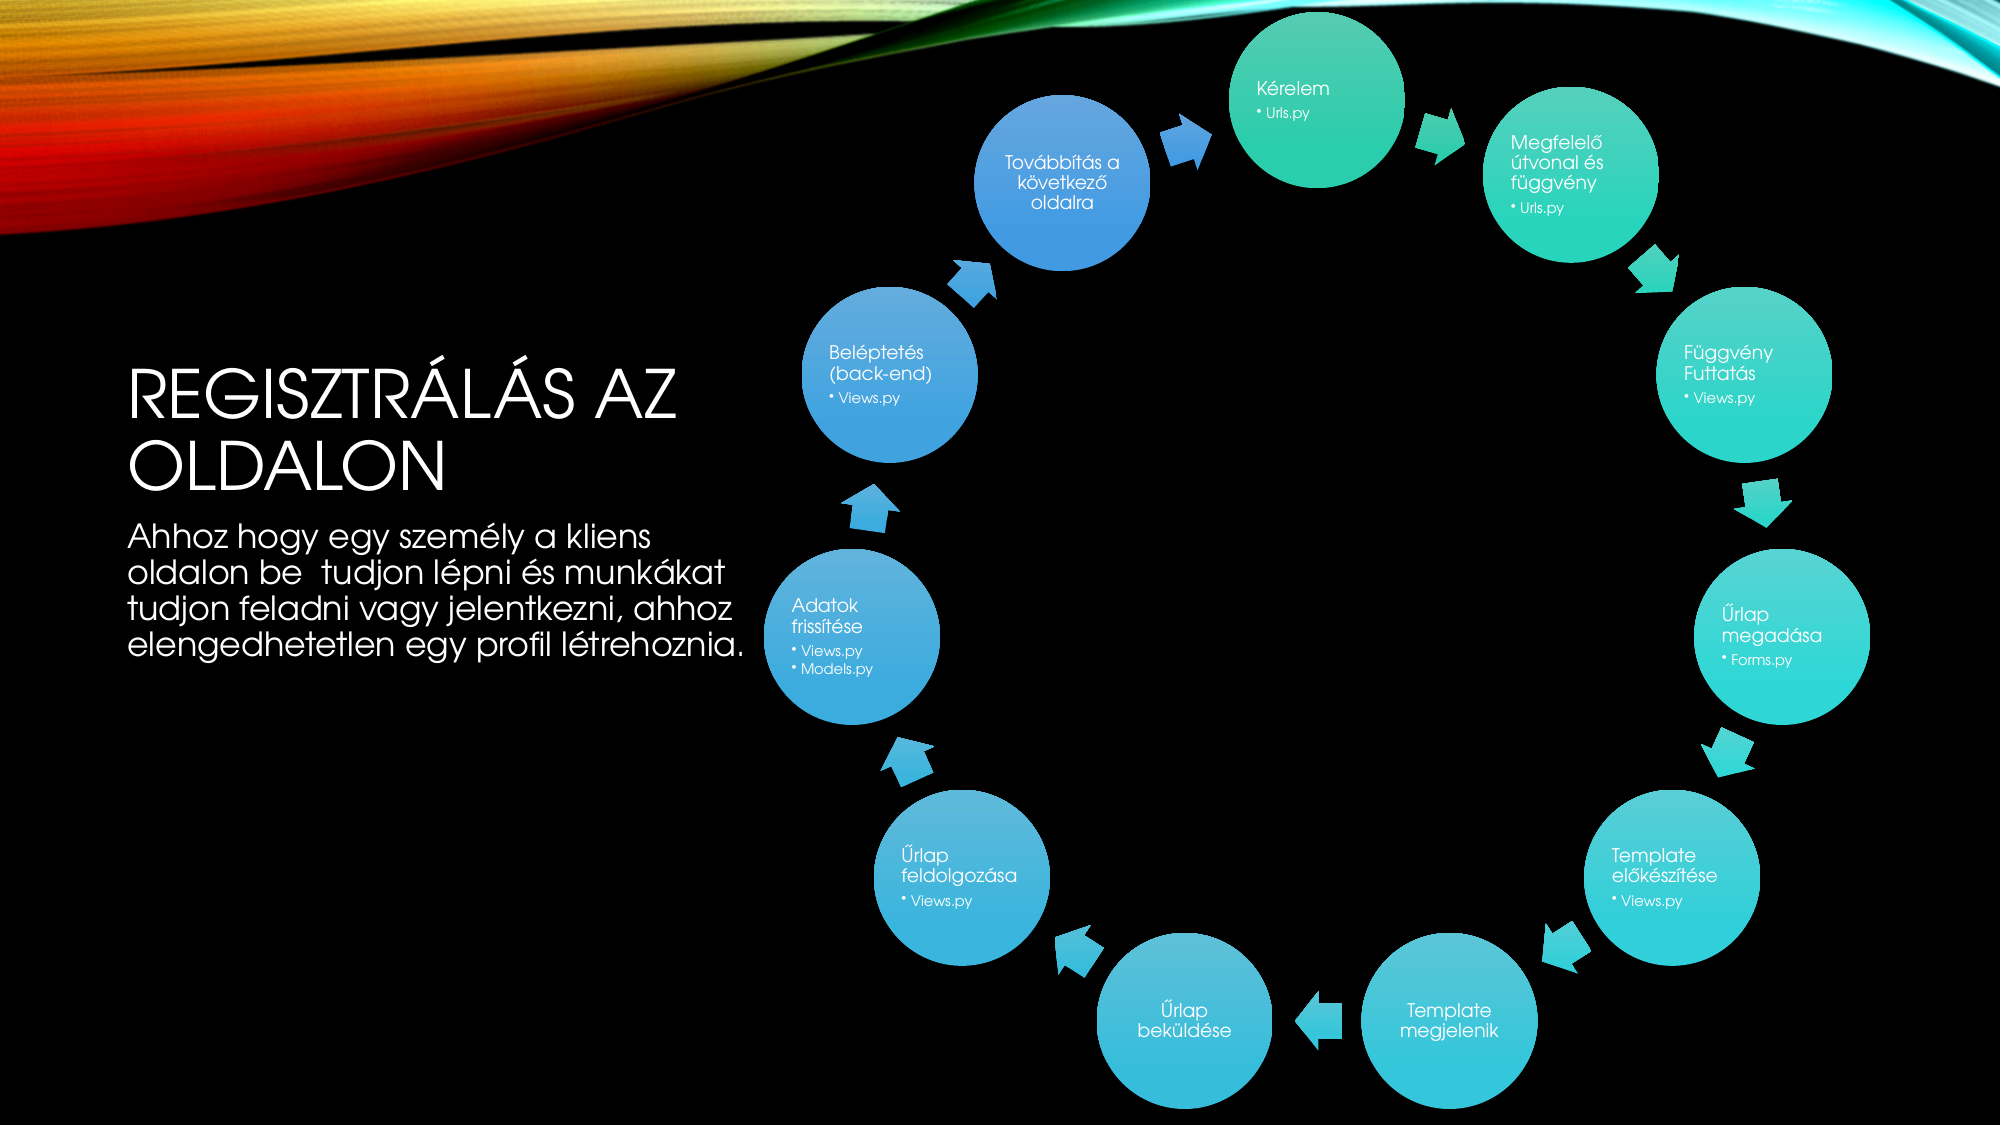

Kérelem
Urls.py

Megfelelő útvonal és függvény
Urls.py

Függvény Futtatás
Views.py

Űrlap megadása
Forms.py

Template előkészítése
Views.py

Template megjelenik

Űrlap beküldése

Űrlap feldolgozása
Views.py

Adatok frissítése
Views.py
Models.py

Beléptetés (back-end)
Views.py

Továbbítás a következő oldalra

# Regisztrálás az oldalon
Ahhoz hogy egy személy a kliens oldalon be  tudjon lépni és munkákat tudjon feladni vagy jelentkezni, ahhoz elengedhetetlen egy profil létrehoznia.